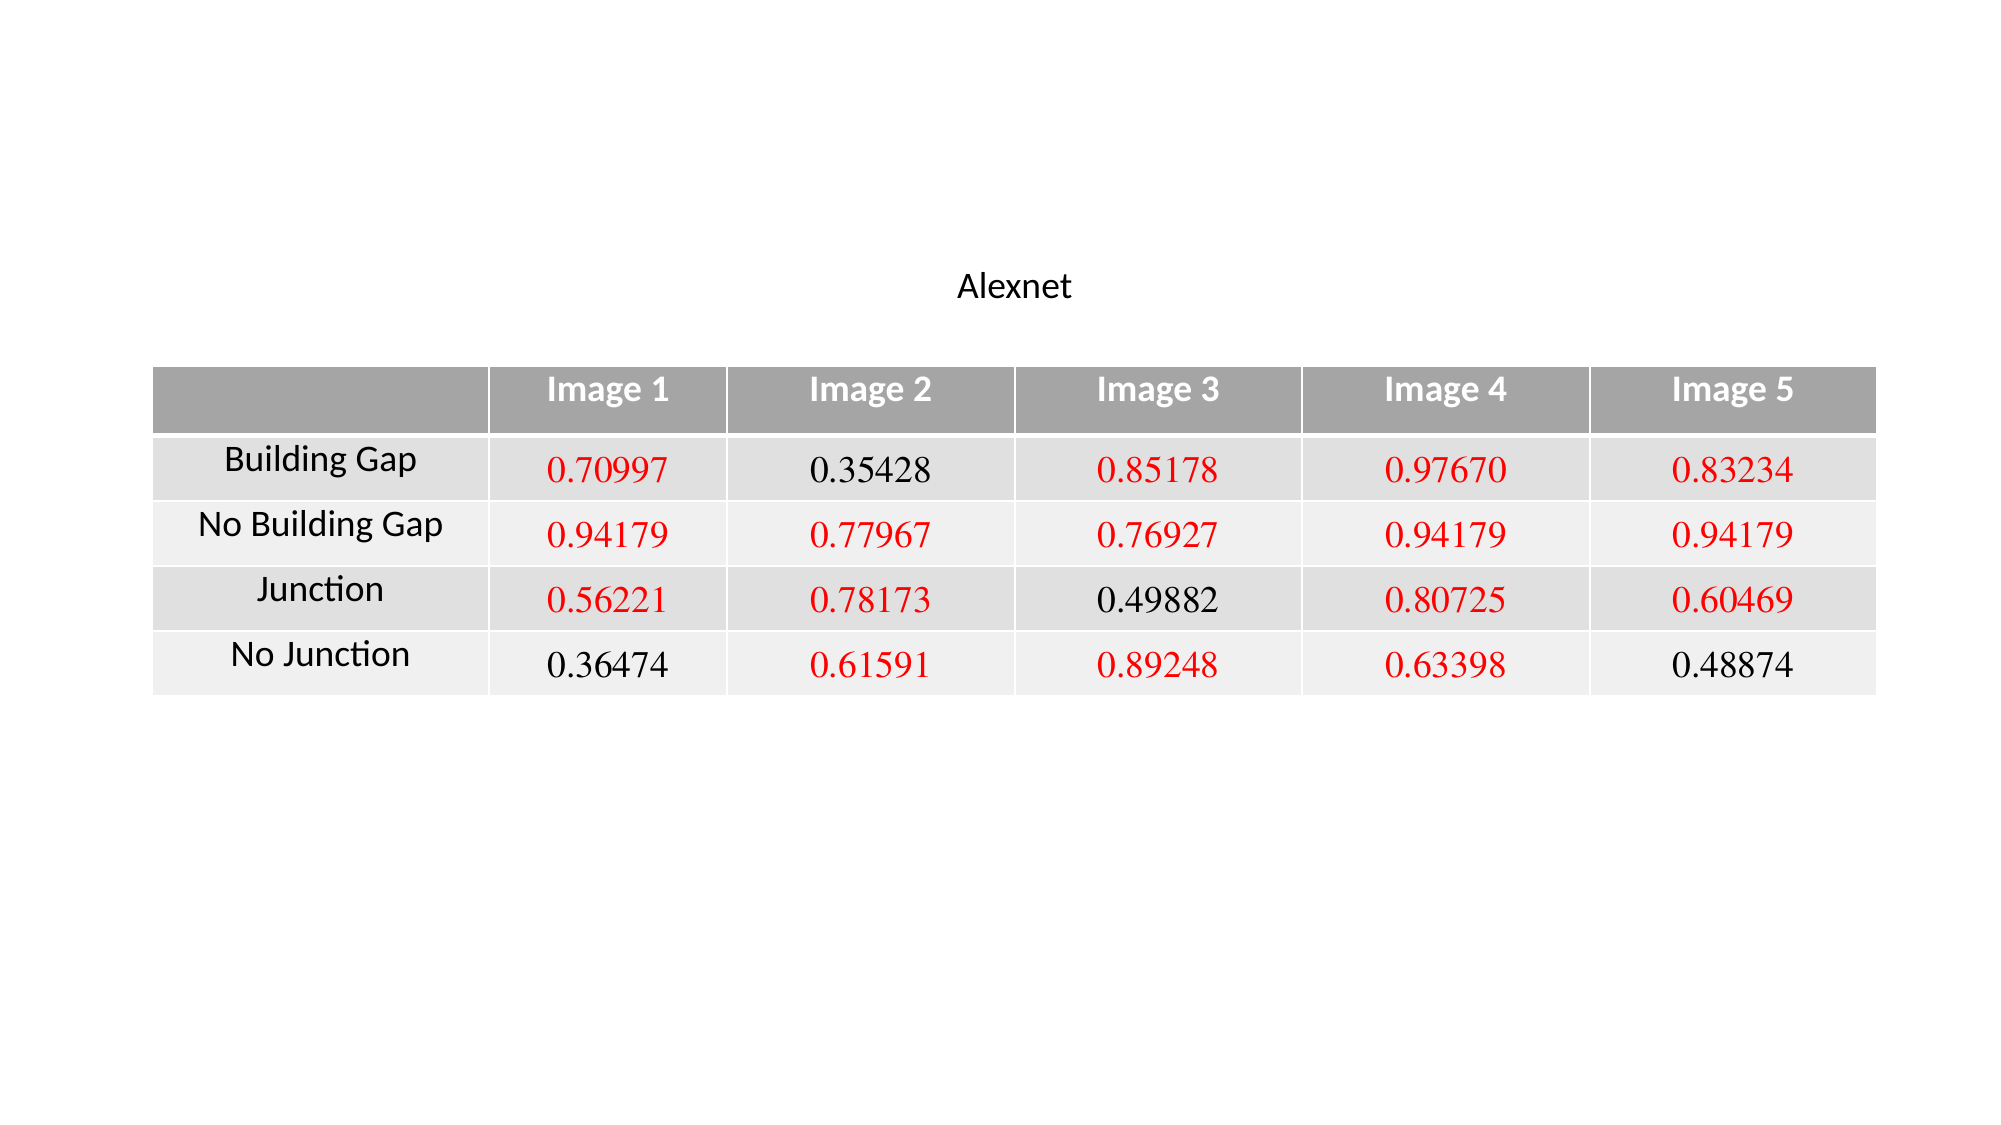

Alexnet
|  | Image 1 | Image 2 | Image 3 | Image 4 | Image 5 |
| --- | --- | --- | --- | --- | --- |
| Building Gap | 0.70997 | 0.35428 | 0.85178 | 0.97670 | 0.83234 |
| No Building Gap | 0.94179 | 0.77967 | 0.76927 | 0.94179 | 0.94179 |
| Junction | 0.56221 | 0.78173 | 0.49882 | 0.80725 | 0.60469 |
| No Junction | 0.36474 | 0.61591 | 0.89248 | 0.63398 | 0.48874 |